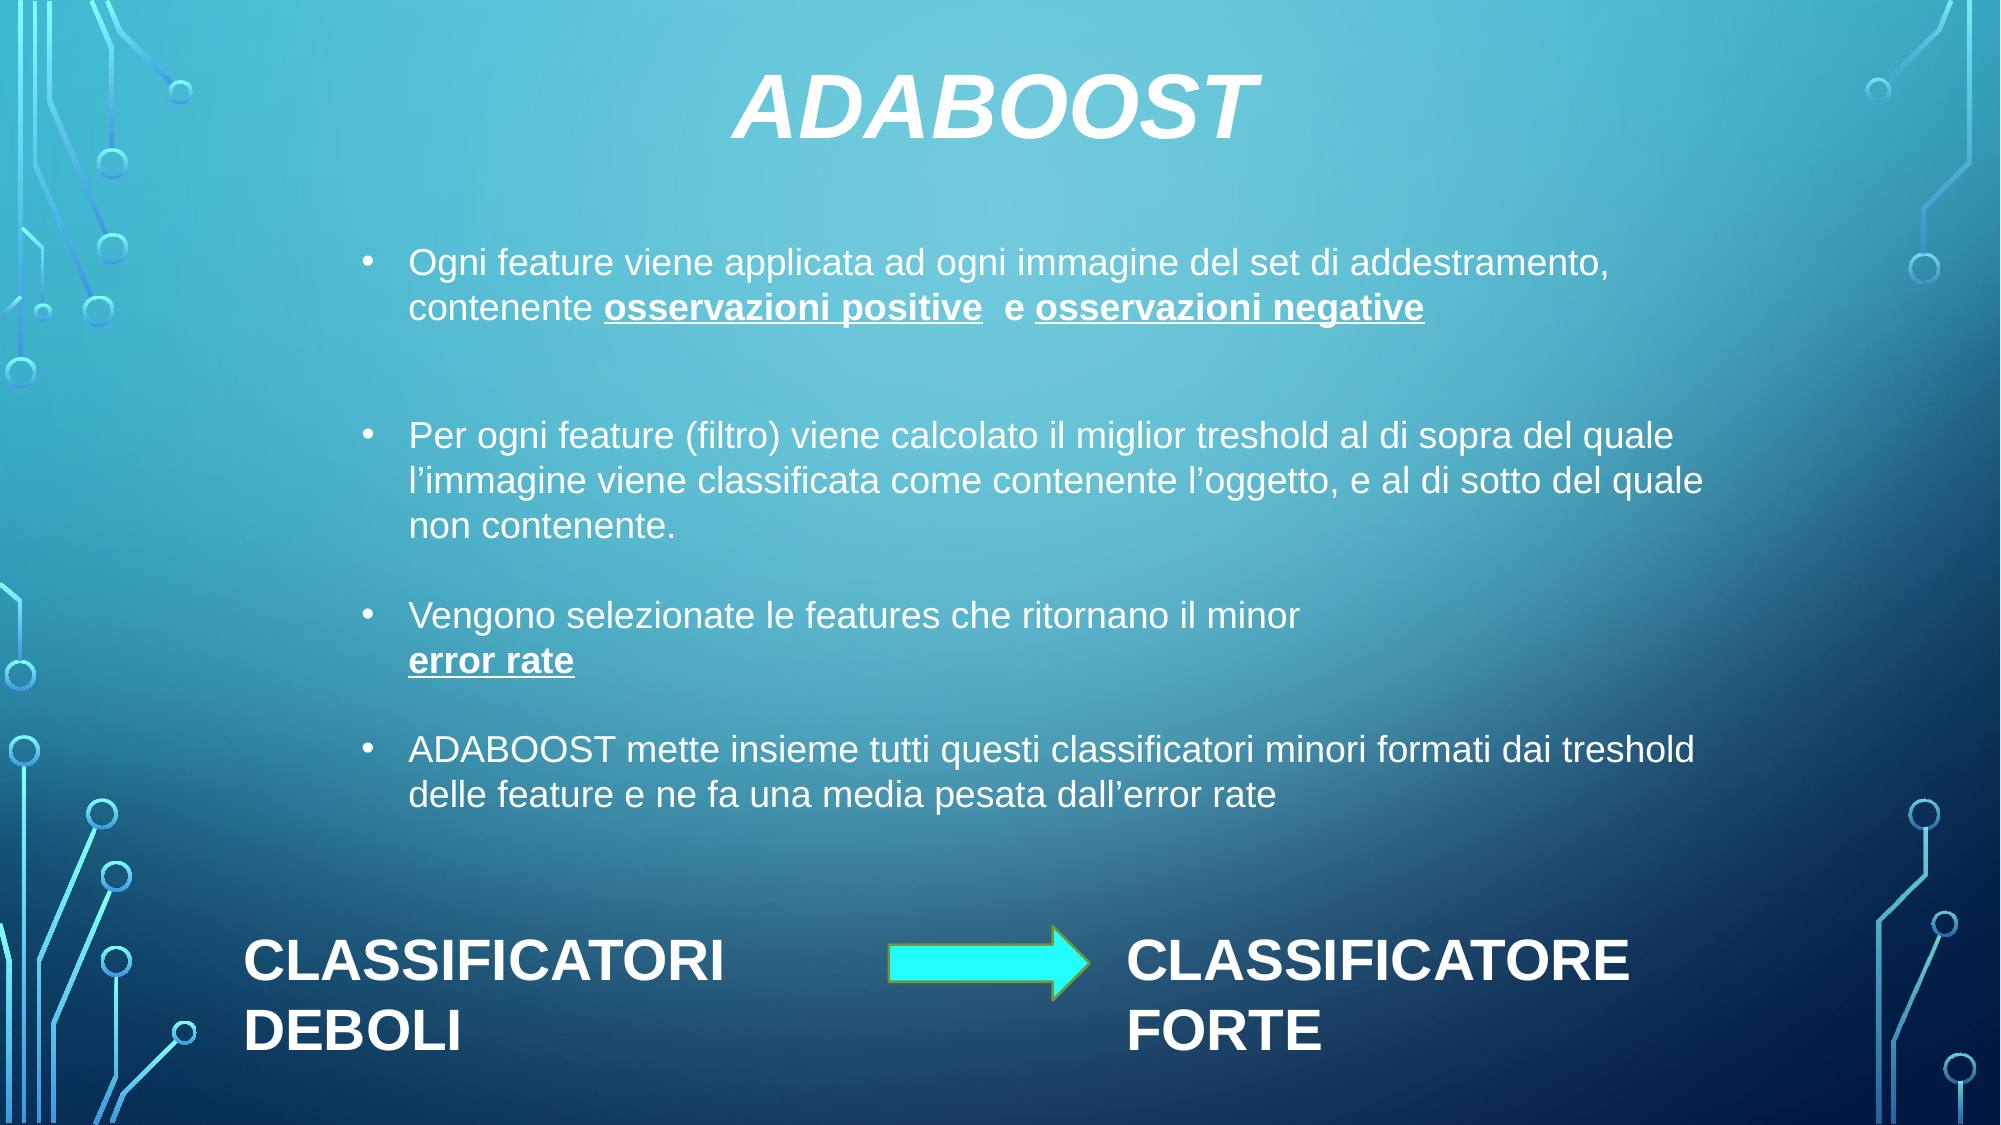

ADABOOST
Ogni feature viene applicata ad ogni immagine del set di addestramento, contenente osservazioni positive  e osservazioni negative
Per ogni feature (filtro) viene calcolato il miglior treshold al di sopra del quale l’immagine viene classificata come contenente l’oggetto, e al di sotto del quale non contenente.
Vengono selezionate le features che ritornano il minor error rate
ADABOOST mette insieme tutti questi classificatori minori formati dai treshold delle feature e ne fa una media pesata dall’error rate
CLASSIFICATORI DEBOLI
CLASSIFICATORE FORTE